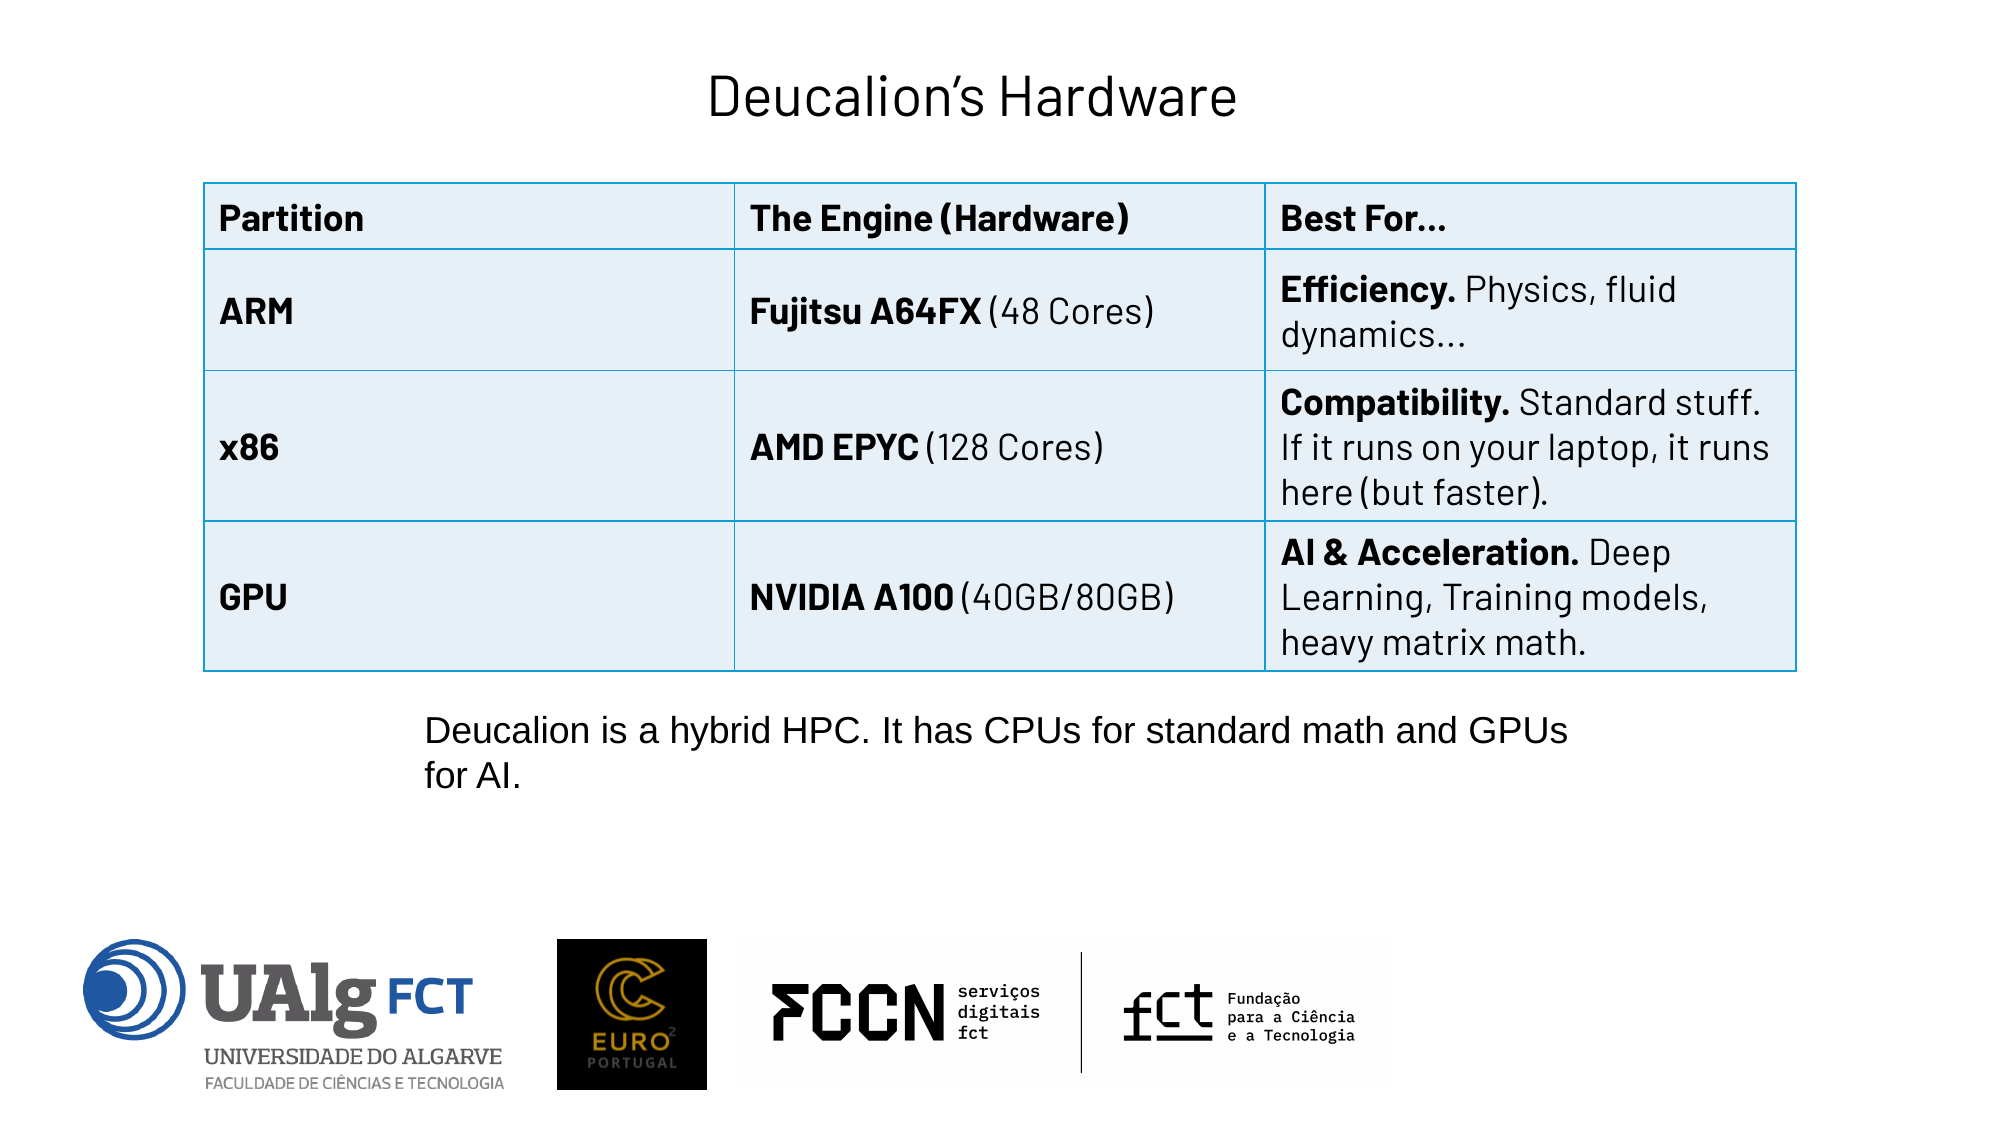

Deucalion’s Hardware
| Partition | The Engine (Hardware) | Best For... |
| --- | --- | --- |
| ARM | Fujitsu A64FX (48 Cores) | Efficiency. Physics, fluid dynamics... |
| x86 | AMD EPYC (128 Cores) | Compatibility. Standard stuff. If it runs on your laptop, it runs here (but faster). |
| GPU | NVIDIA A100 (40GB/80GB) | AI & Acceleration. Deep Learning, Training models, heavy matrix math. |
Deucalion is a hybrid HPC. It has CPUs for standard math and GPUs for AI.